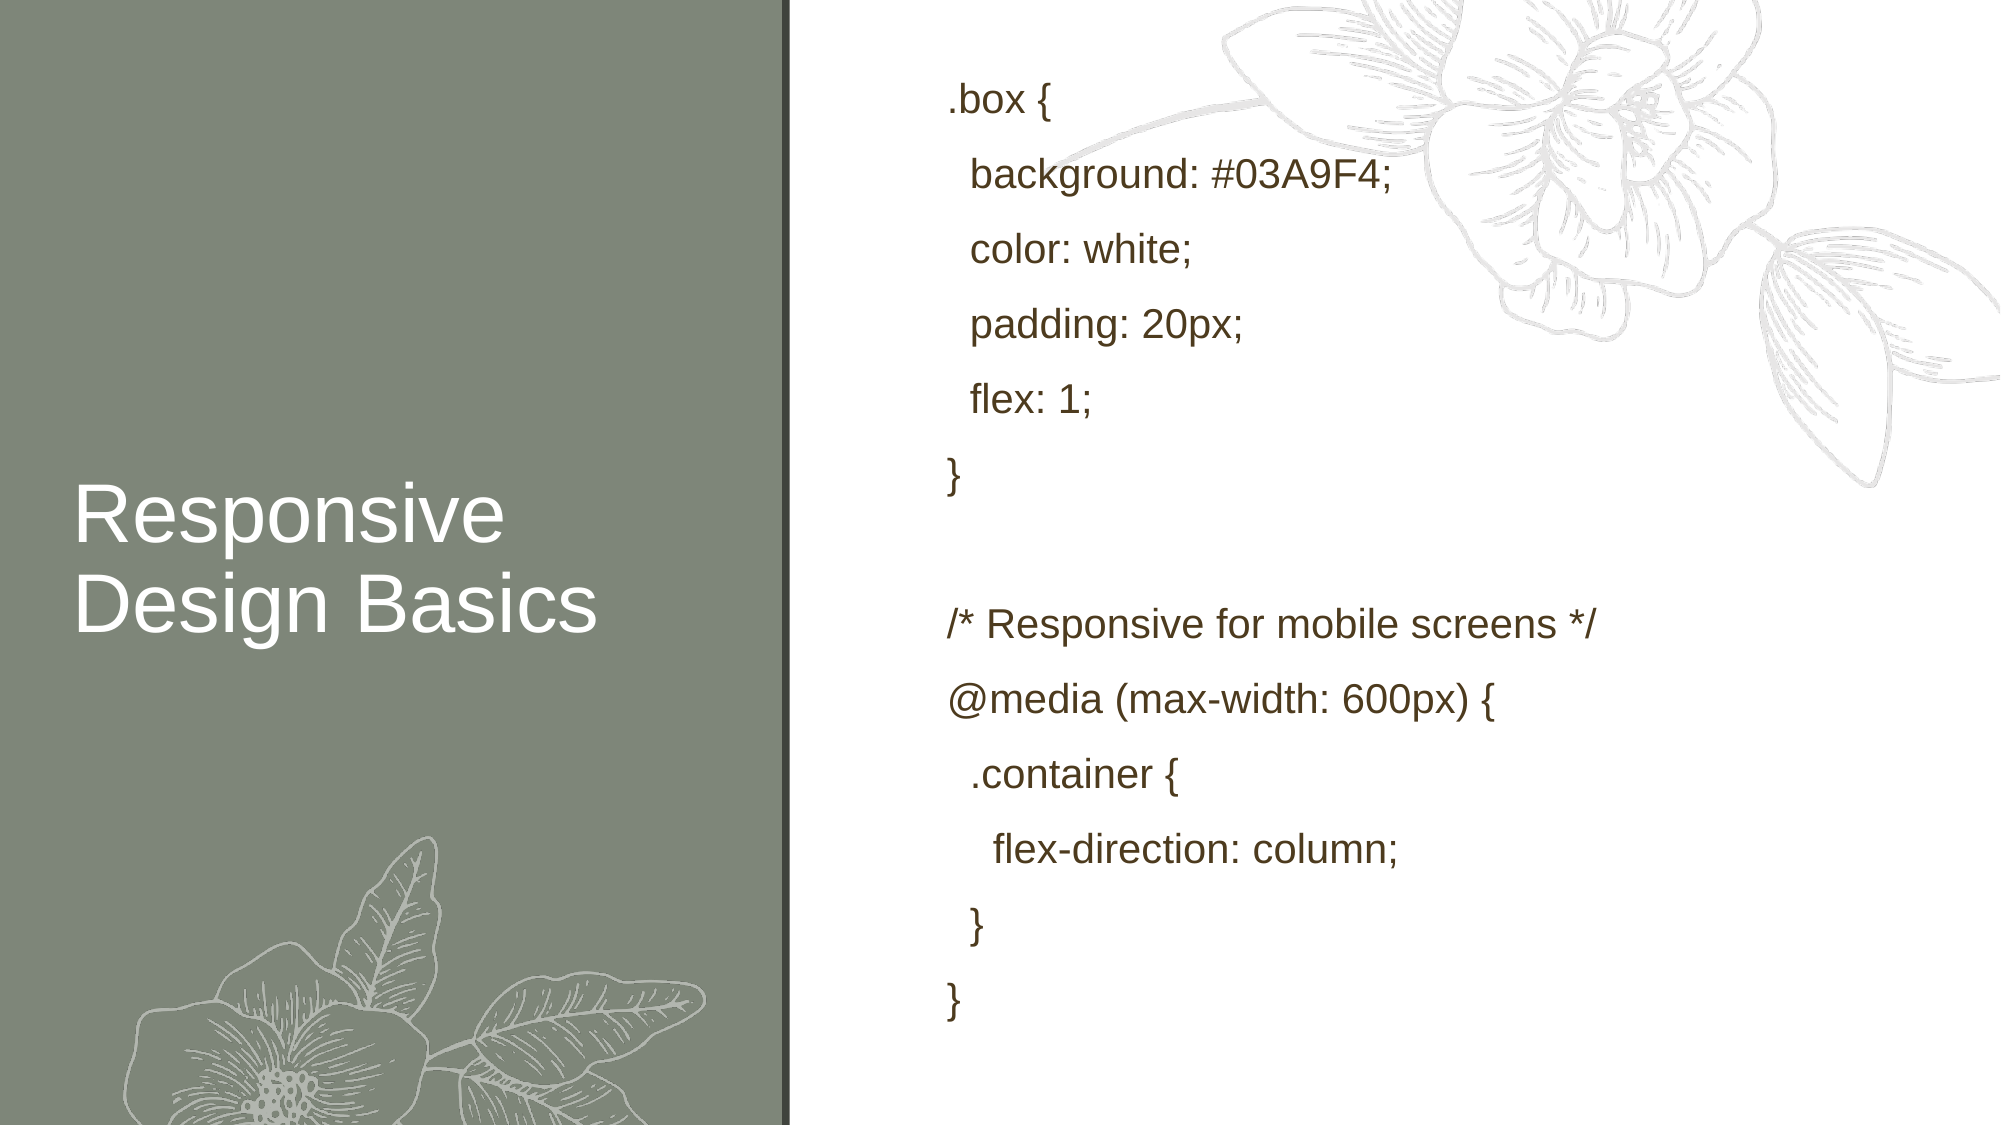

.box {
  background: #03A9F4;
  color: white;
  padding: 20px;
  flex: 1;
}

/* Responsive for mobile screens */
@media (max-width: 600px) {
  .container {
    flex-direction: column;
  }
}

# Responsive Design Basics